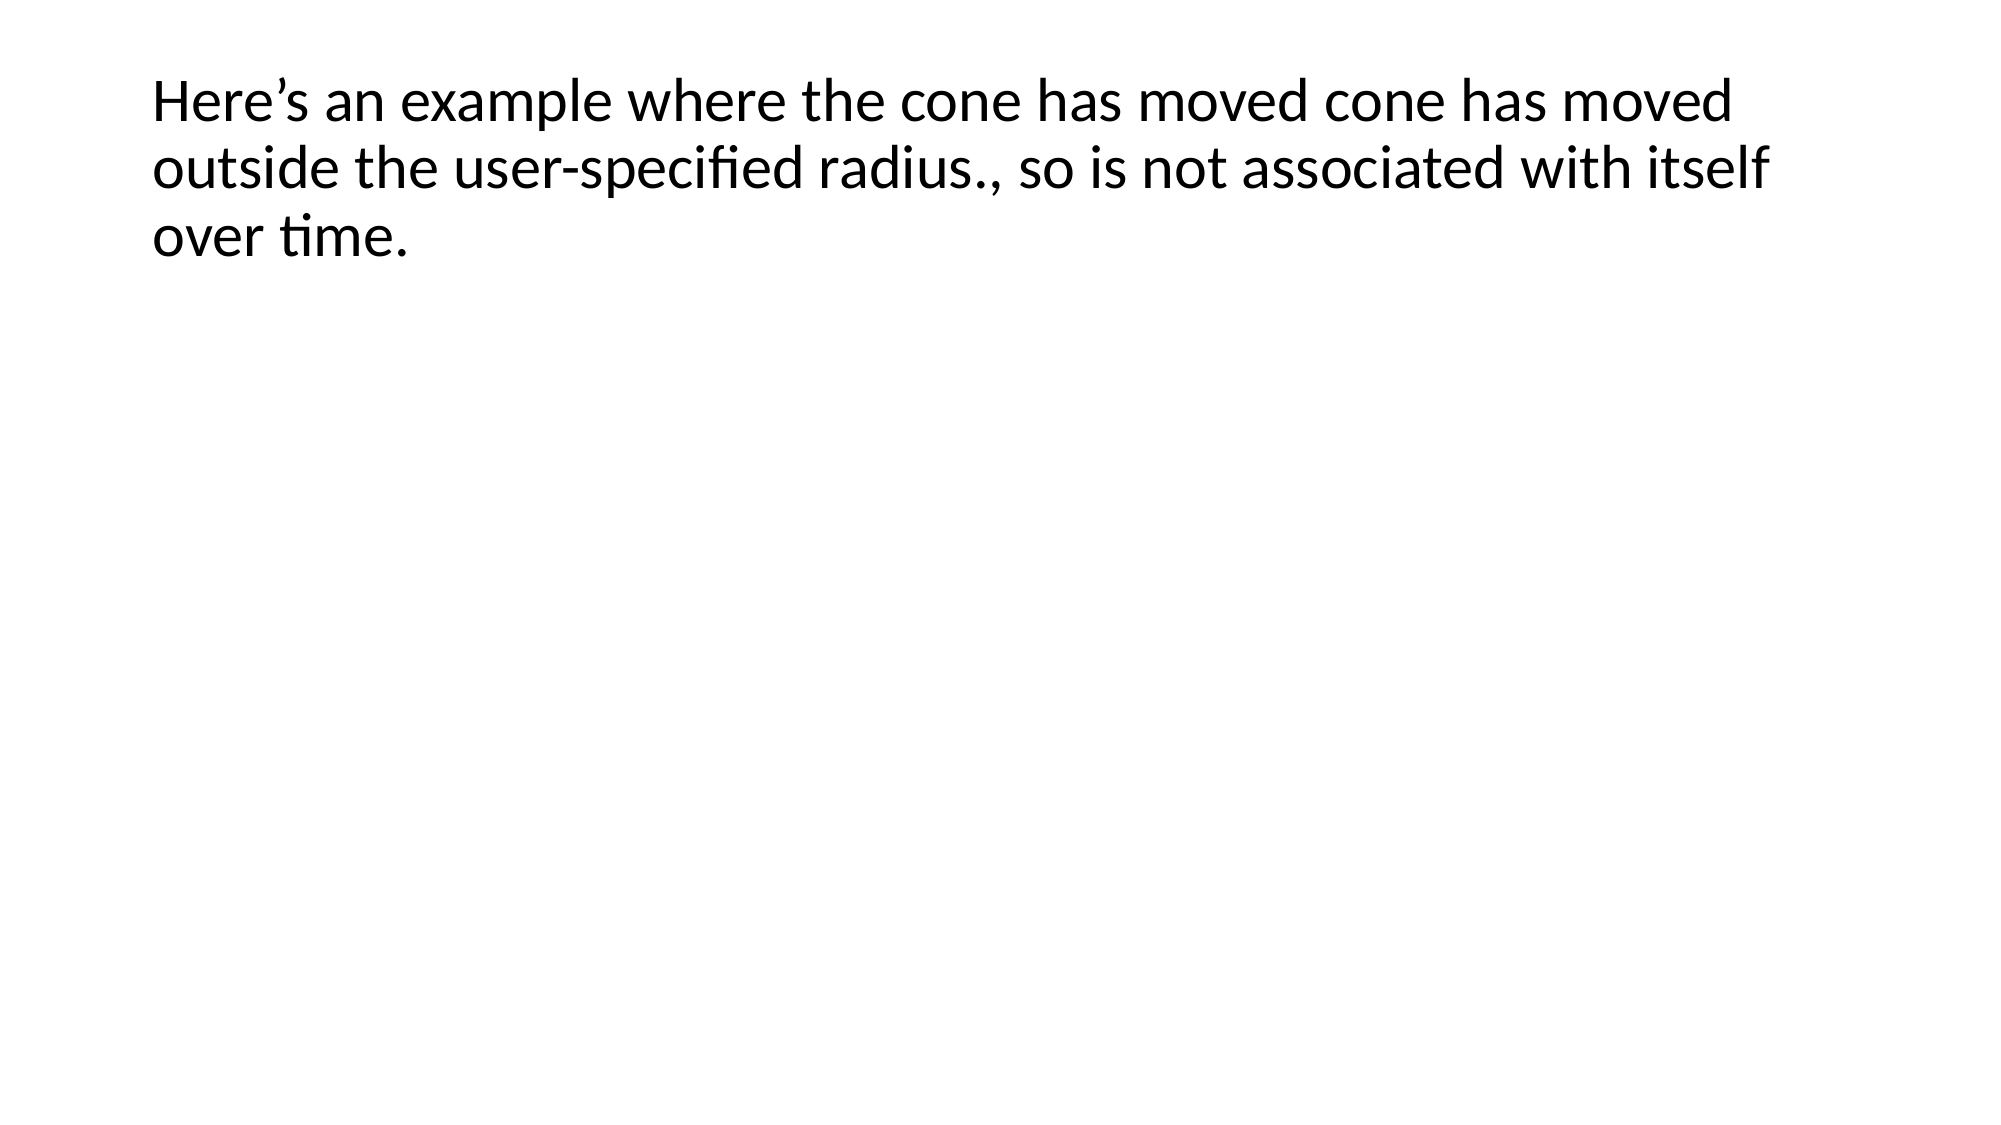

# Here’s an example where the cone has moved cone has moved outside the user-specified radius., so is not associated with itself over time.